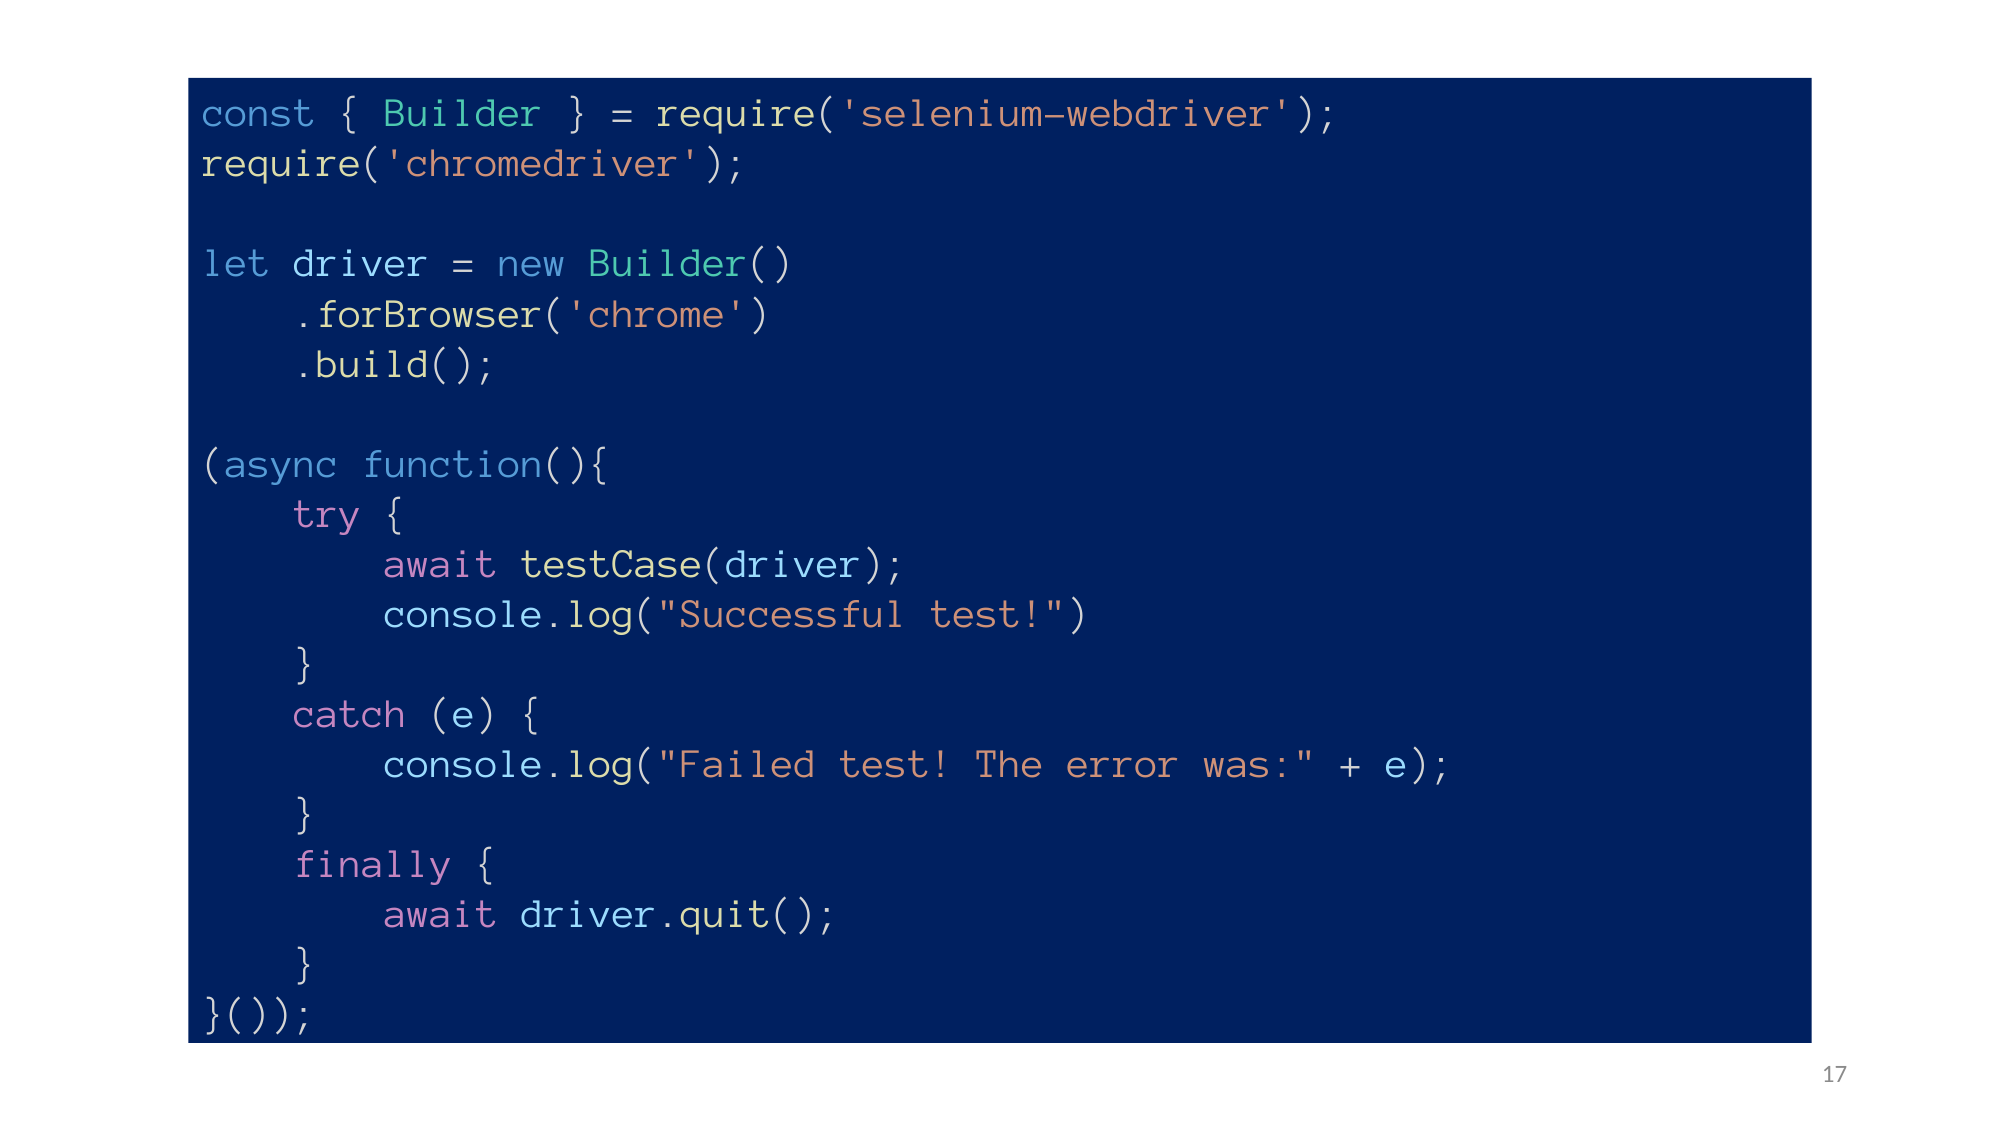

const { Builder } = require('selenium-webdriver');
require('chromedriver');
let driver = new Builder()
    .forBrowser('chrome')
    .build();
(async function(){
    try {
        await testCase(driver);
        console.log("Successful test!")
    }
    catch (e) {
        console.log("Failed test! The error was:" + e);
    }
    finally {
        await driver.quit();
    }
}());
17